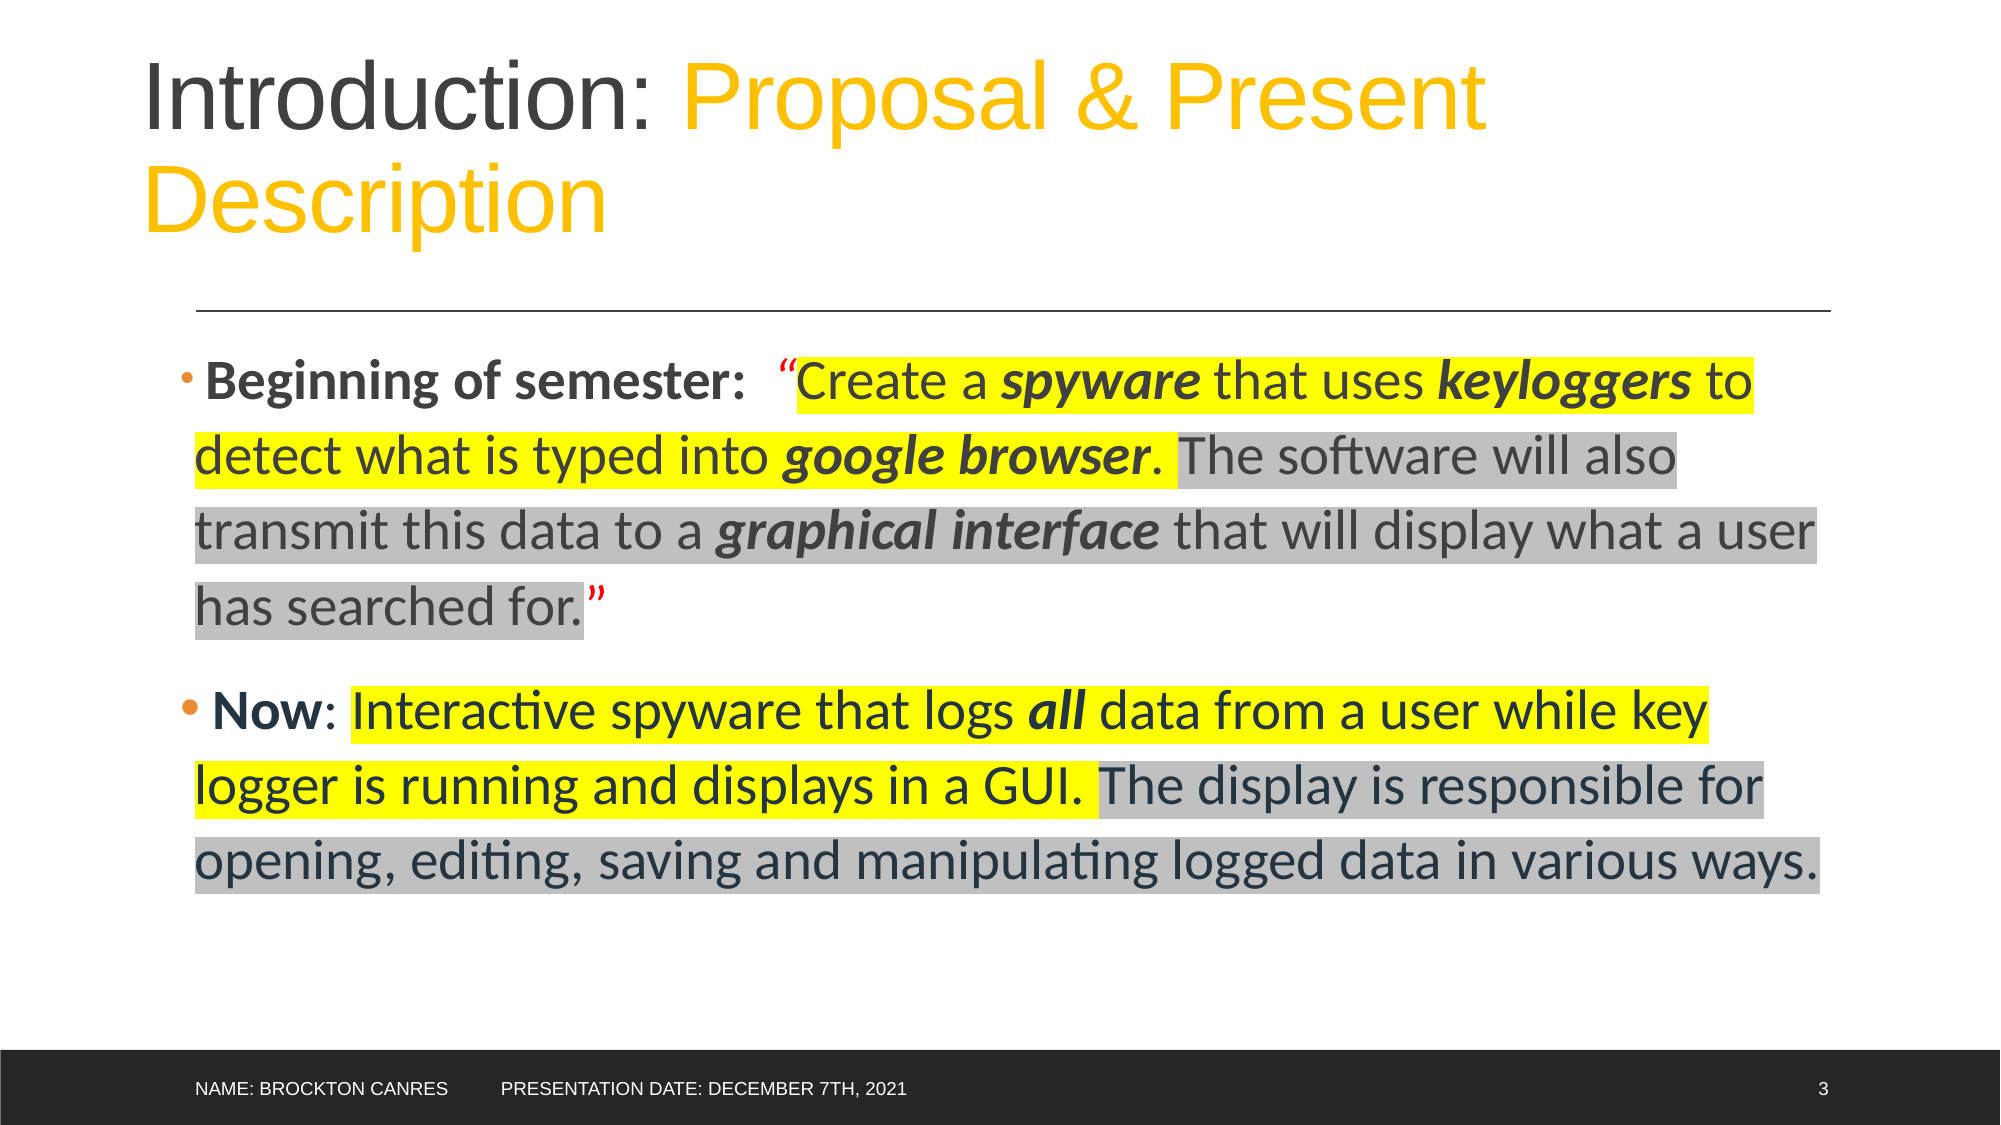

# Introduction: Proposal & Present Description
 Beginning of semester:  “Create a spyware that uses keyloggers to detect what is typed into google browser. The software will also transmit this data to a graphical interface that will display what a user has searched for.”
 Now: Interactive spyware that logs all data from a user while key logger is running and displays in a GUI. The display is responsible for opening, editing, saving and manipulating logged data in various ways.
Name: Brockton Canres          Presentation Date: December 7th, 2021
3